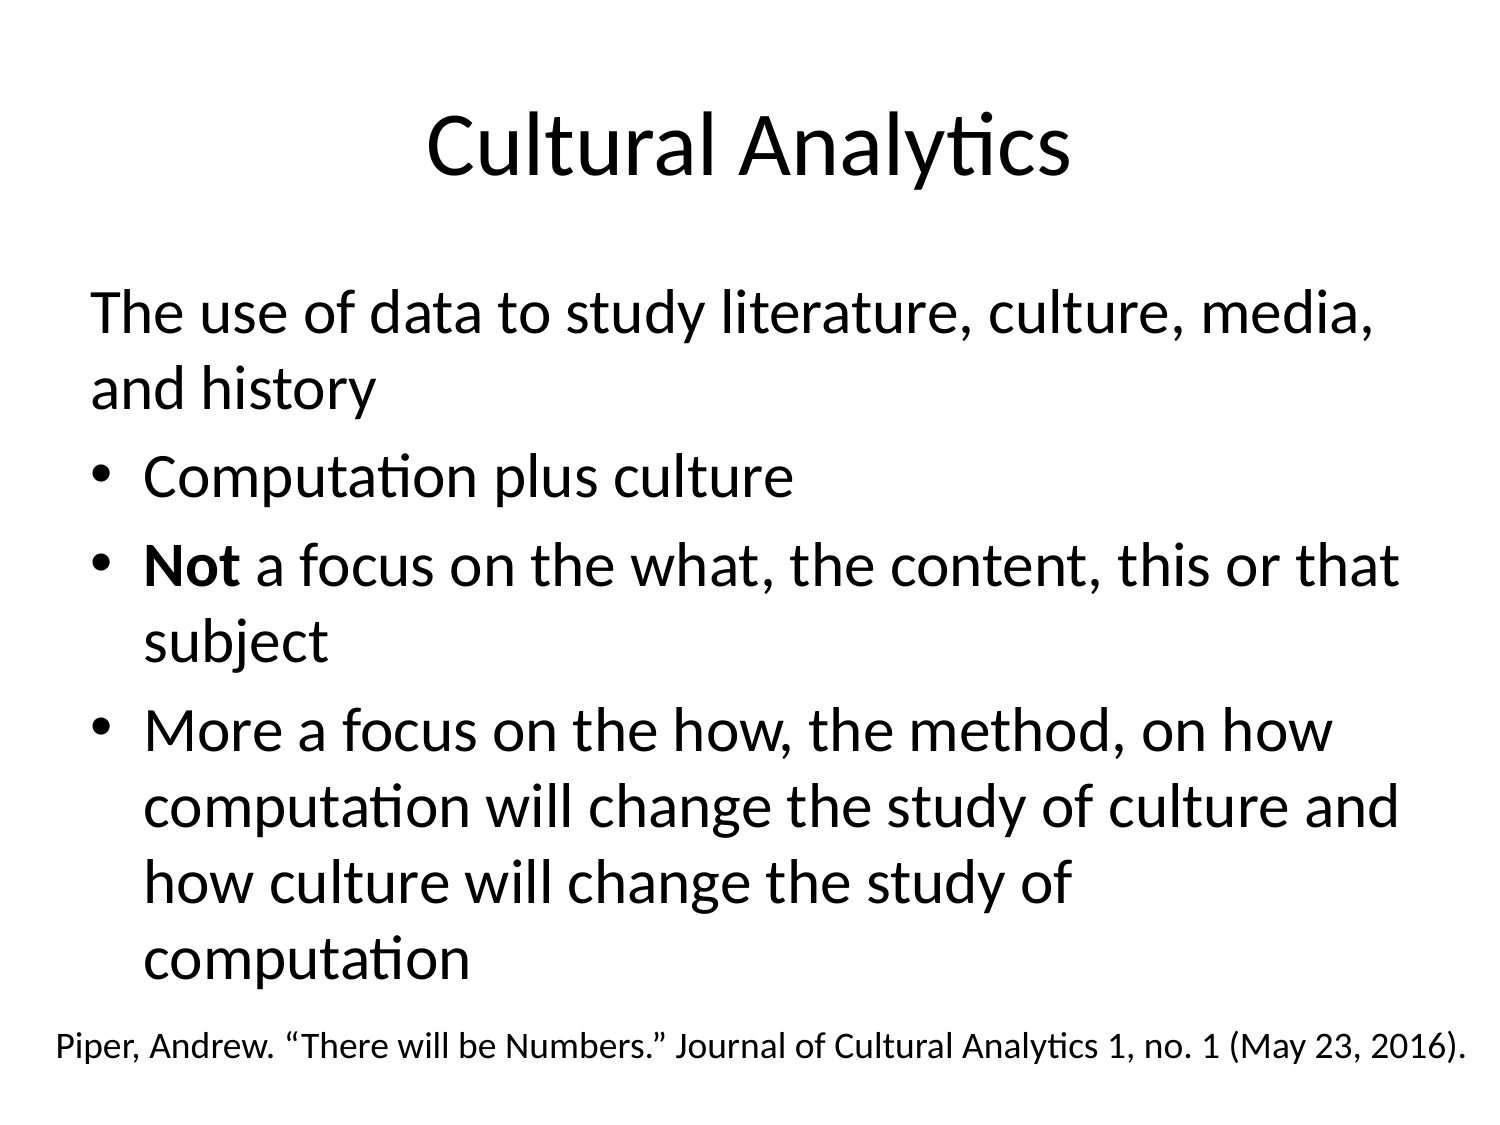

# Cultural Analytics
The use of data to study literature, culture, media, and history
Computation plus culture
Not a focus on the what, the content, this or that subject
More a focus on the how, the method, on how computation will change the study of culture and how culture will change the study of computation
Piper, Andrew. “There will be Numbers.” Journal of Cultural Analytics 1, no. 1 (May 23, 2016).